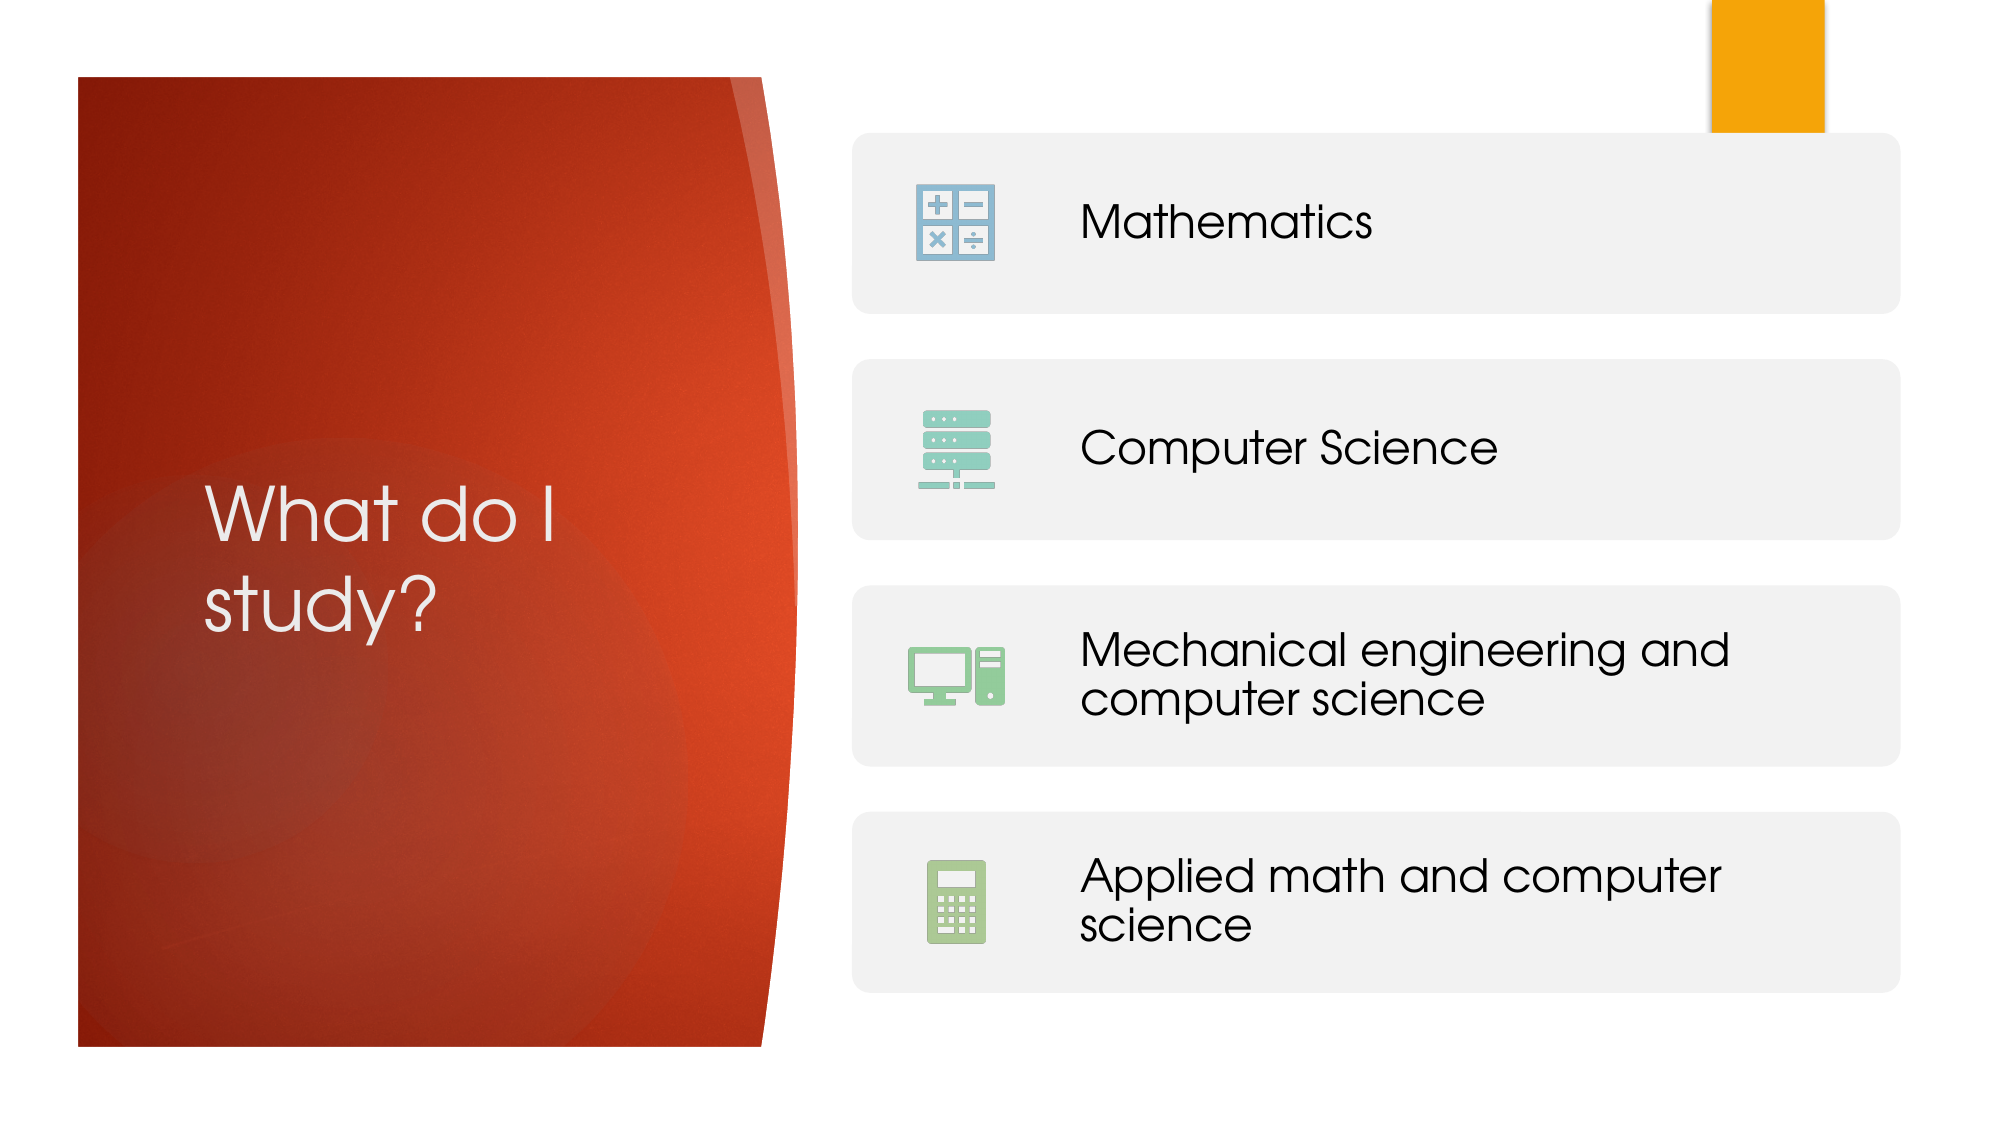

Mathematics
Computer Science
Mechanical engineering and computer science
Applied math and computer science
# What do I study?